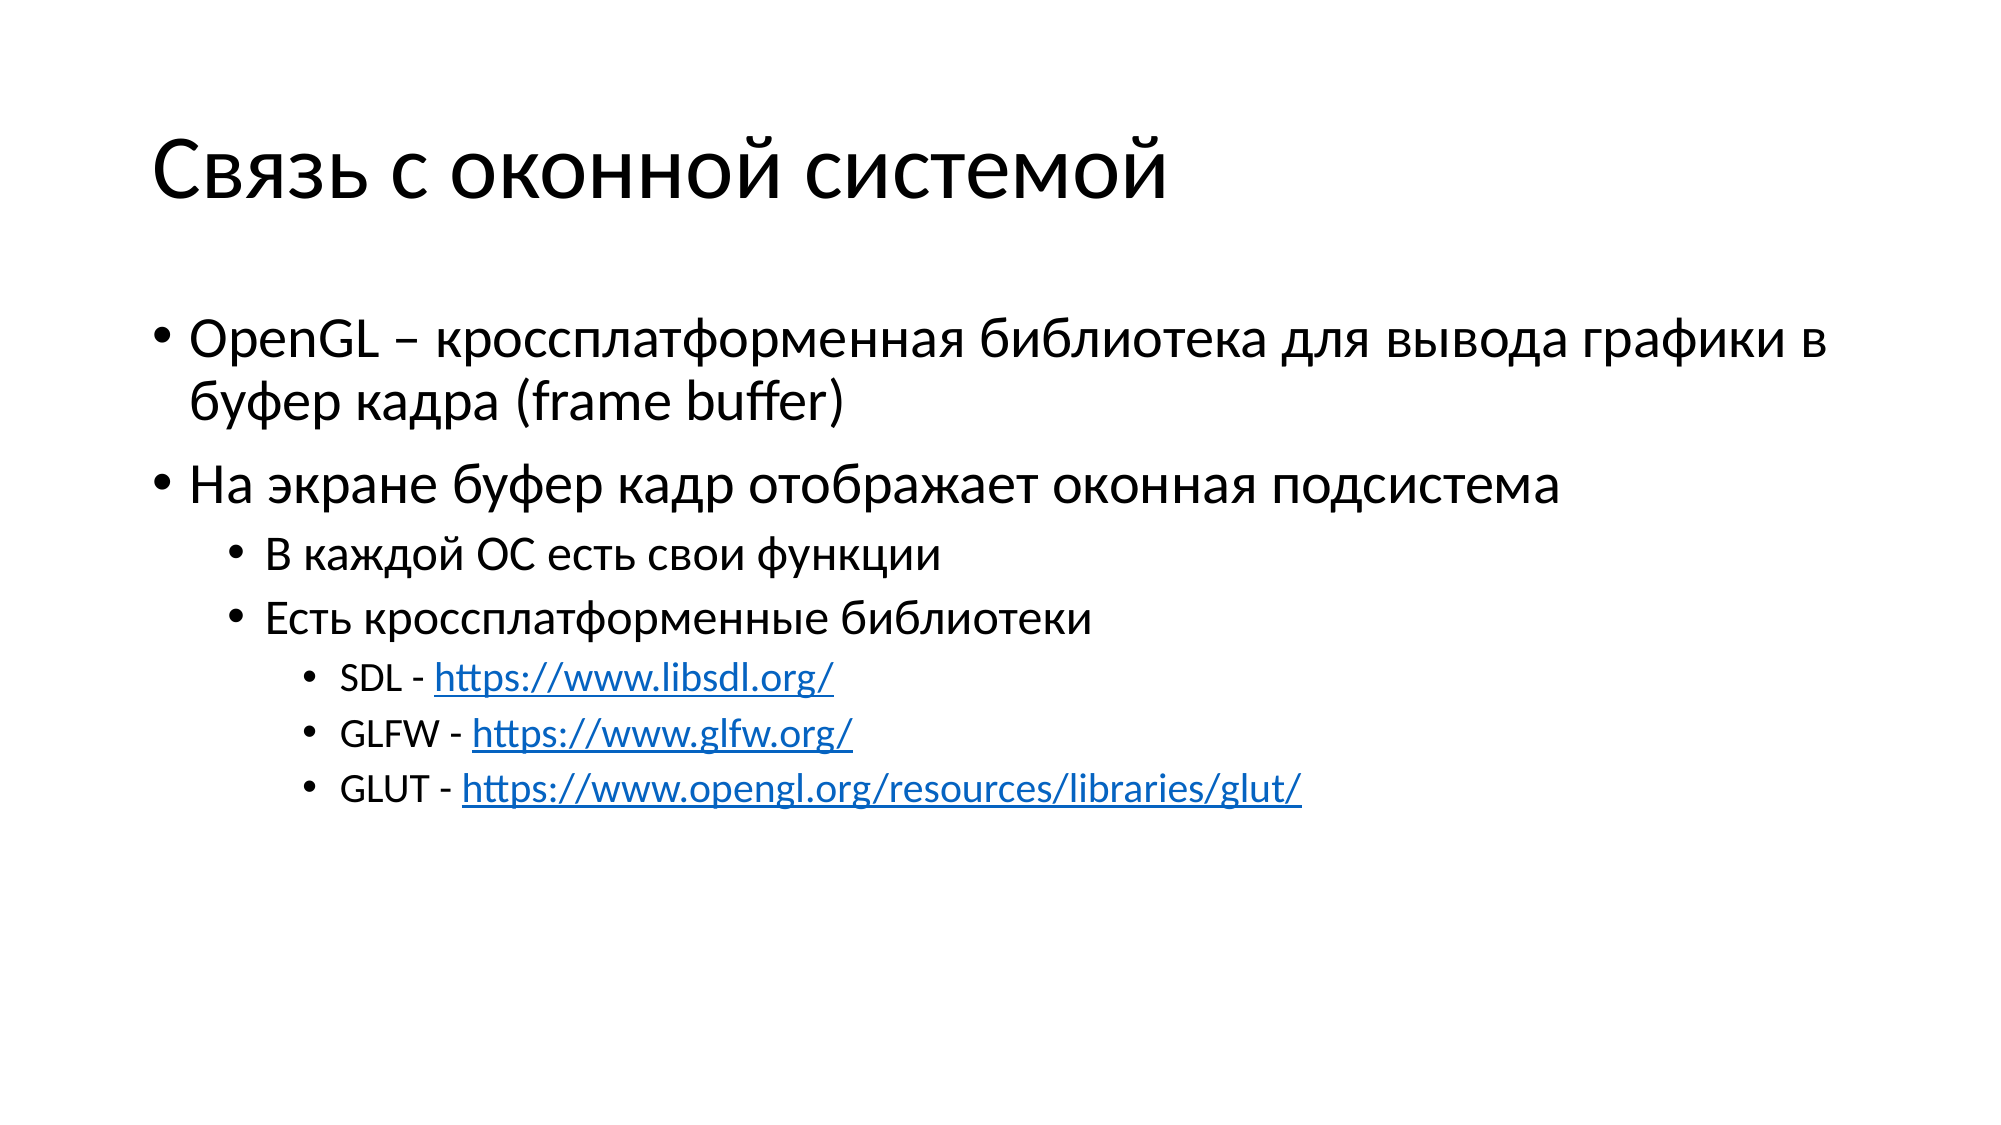

# Связь с оконной системой
OpenGL – кроссплатформенная библиотека для вывода графики в буфер кадра (frame buffer)
На экране буфер кадр отображает оконная подсистема
В каждой ОС есть свои функции
Есть кроссплатформенные библиотеки
SDL - https://www.libsdl.org/
GLFW - https://www.glfw.org/
GLUT - https://www.opengl.org/resources/libraries/glut/